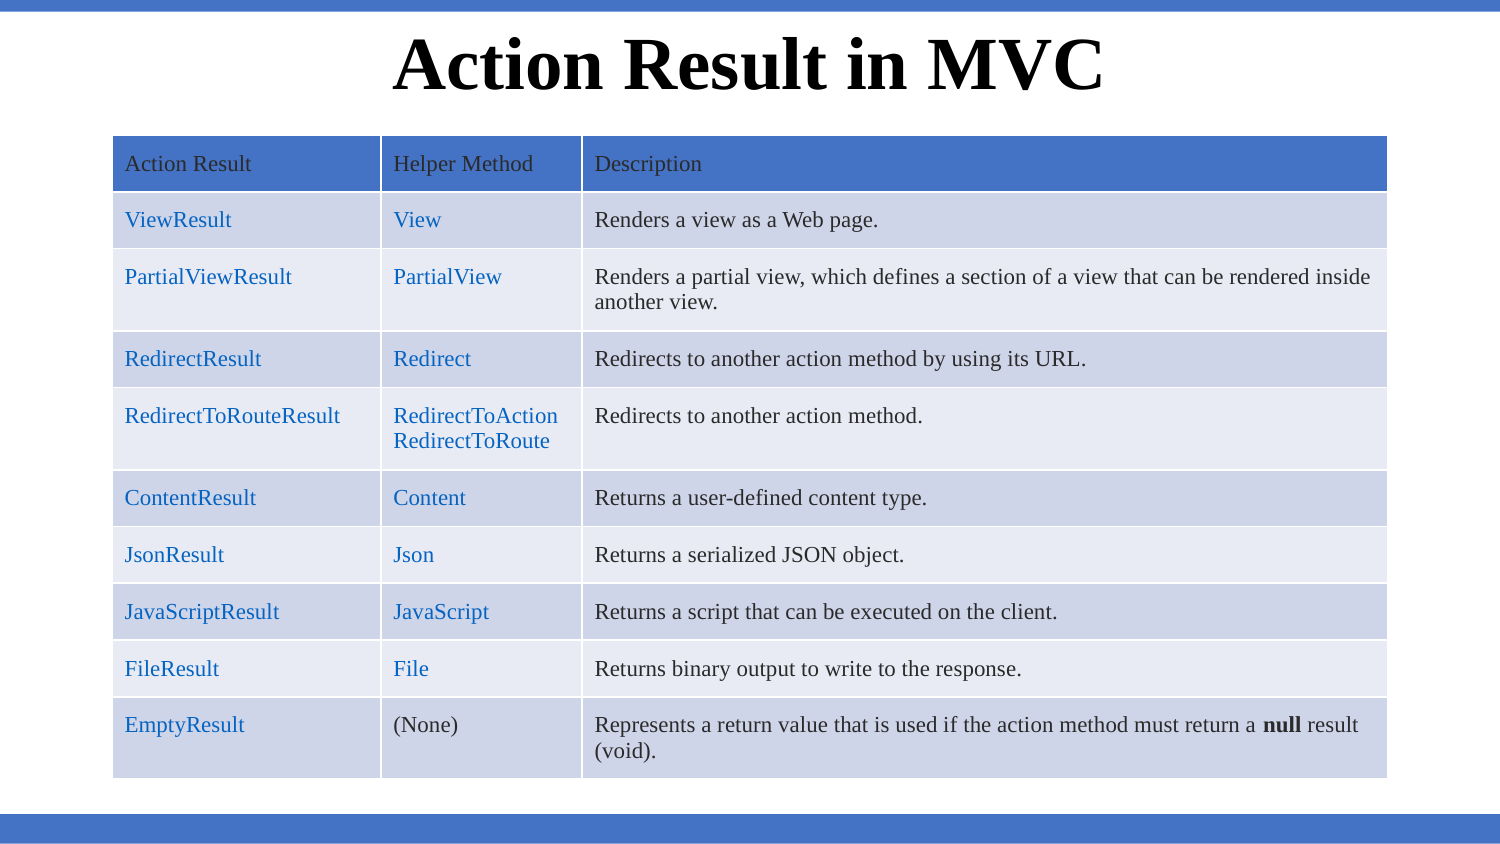

Action Result in MVC
| Action Result | Helper Method | Description |
| --- | --- | --- |
| ViewResult | View | Renders a view as a Web page. |
| PartialViewResult | PartialView | Renders a partial view, which defines a section of a view that can be rendered inside another view. |
| RedirectResult | Redirect | Redirects to another action method by using its URL. |
| RedirectToRouteResult | RedirectToAction RedirectToRoute | Redirects to another action method. |
| ContentResult | Content | Returns a user-defined content type. |
| JsonResult | Json | Returns a serialized JSON object. |
| JavaScriptResult | JavaScript | Returns a script that can be executed on the client. |
| FileResult | File | Returns binary output to write to the response. |
| EmptyResult | (None) | Represents a return value that is used if the action method must return a null result (void). |